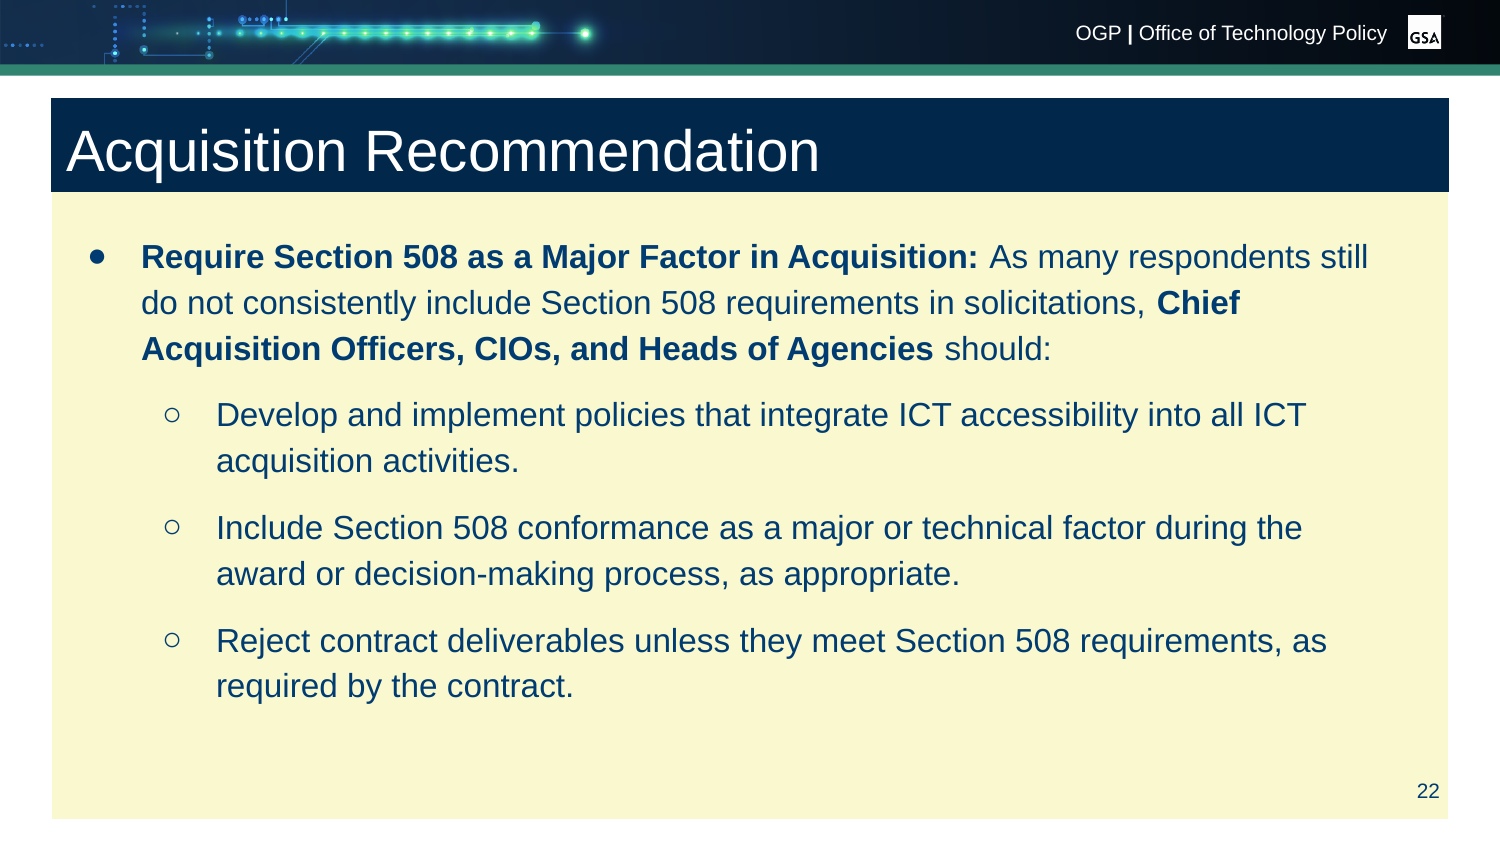

# Acquisition Recommendation
Require Section 508 as a Major Factor in Acquisition: As many respondents still do not consistently include Section 508 requirements in solicitations, Chief Acquisition Officers, CIOs, and Heads of Agencies should:
Develop and implement policies that integrate ICT accessibility into all ICT acquisition activities.
Include Section 508 conformance as a major or technical factor during the award or decision-making process, as appropriate.
Reject contract deliverables unless they meet Section 508 requirements, as required by the contract.
22